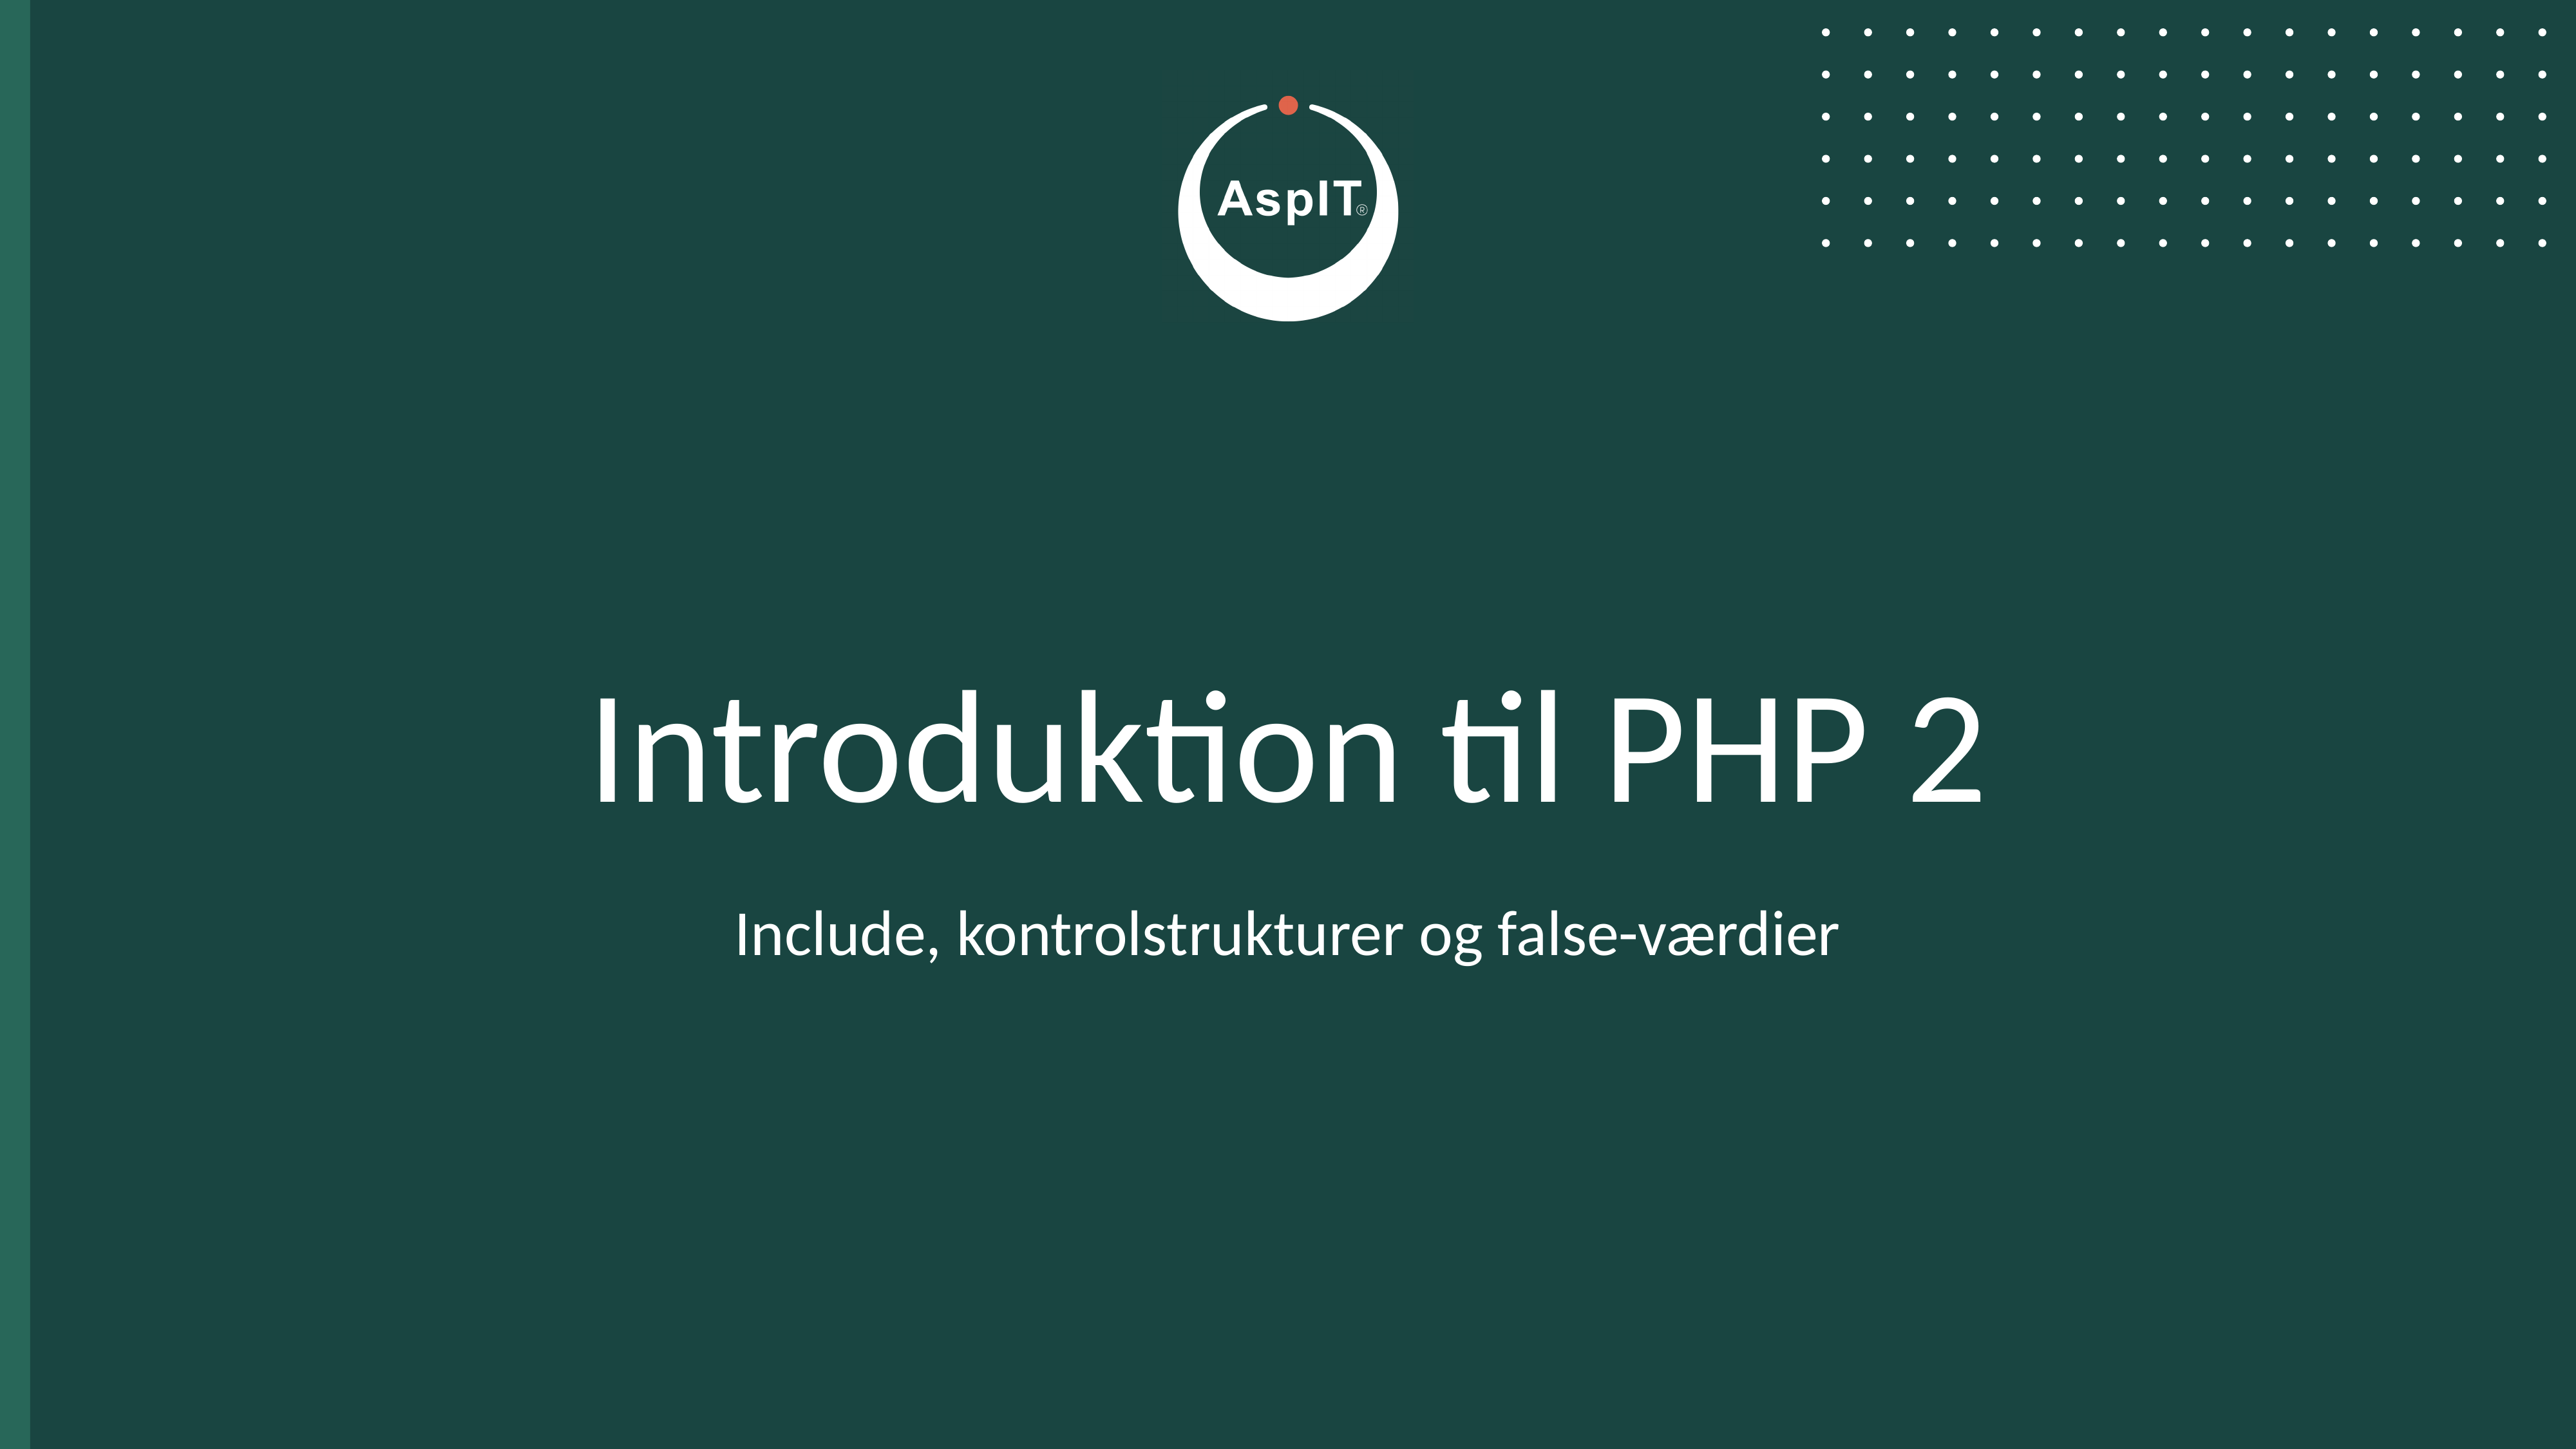

# Introduktion til PHP 2
Include, kontrolstrukturer og false-værdier